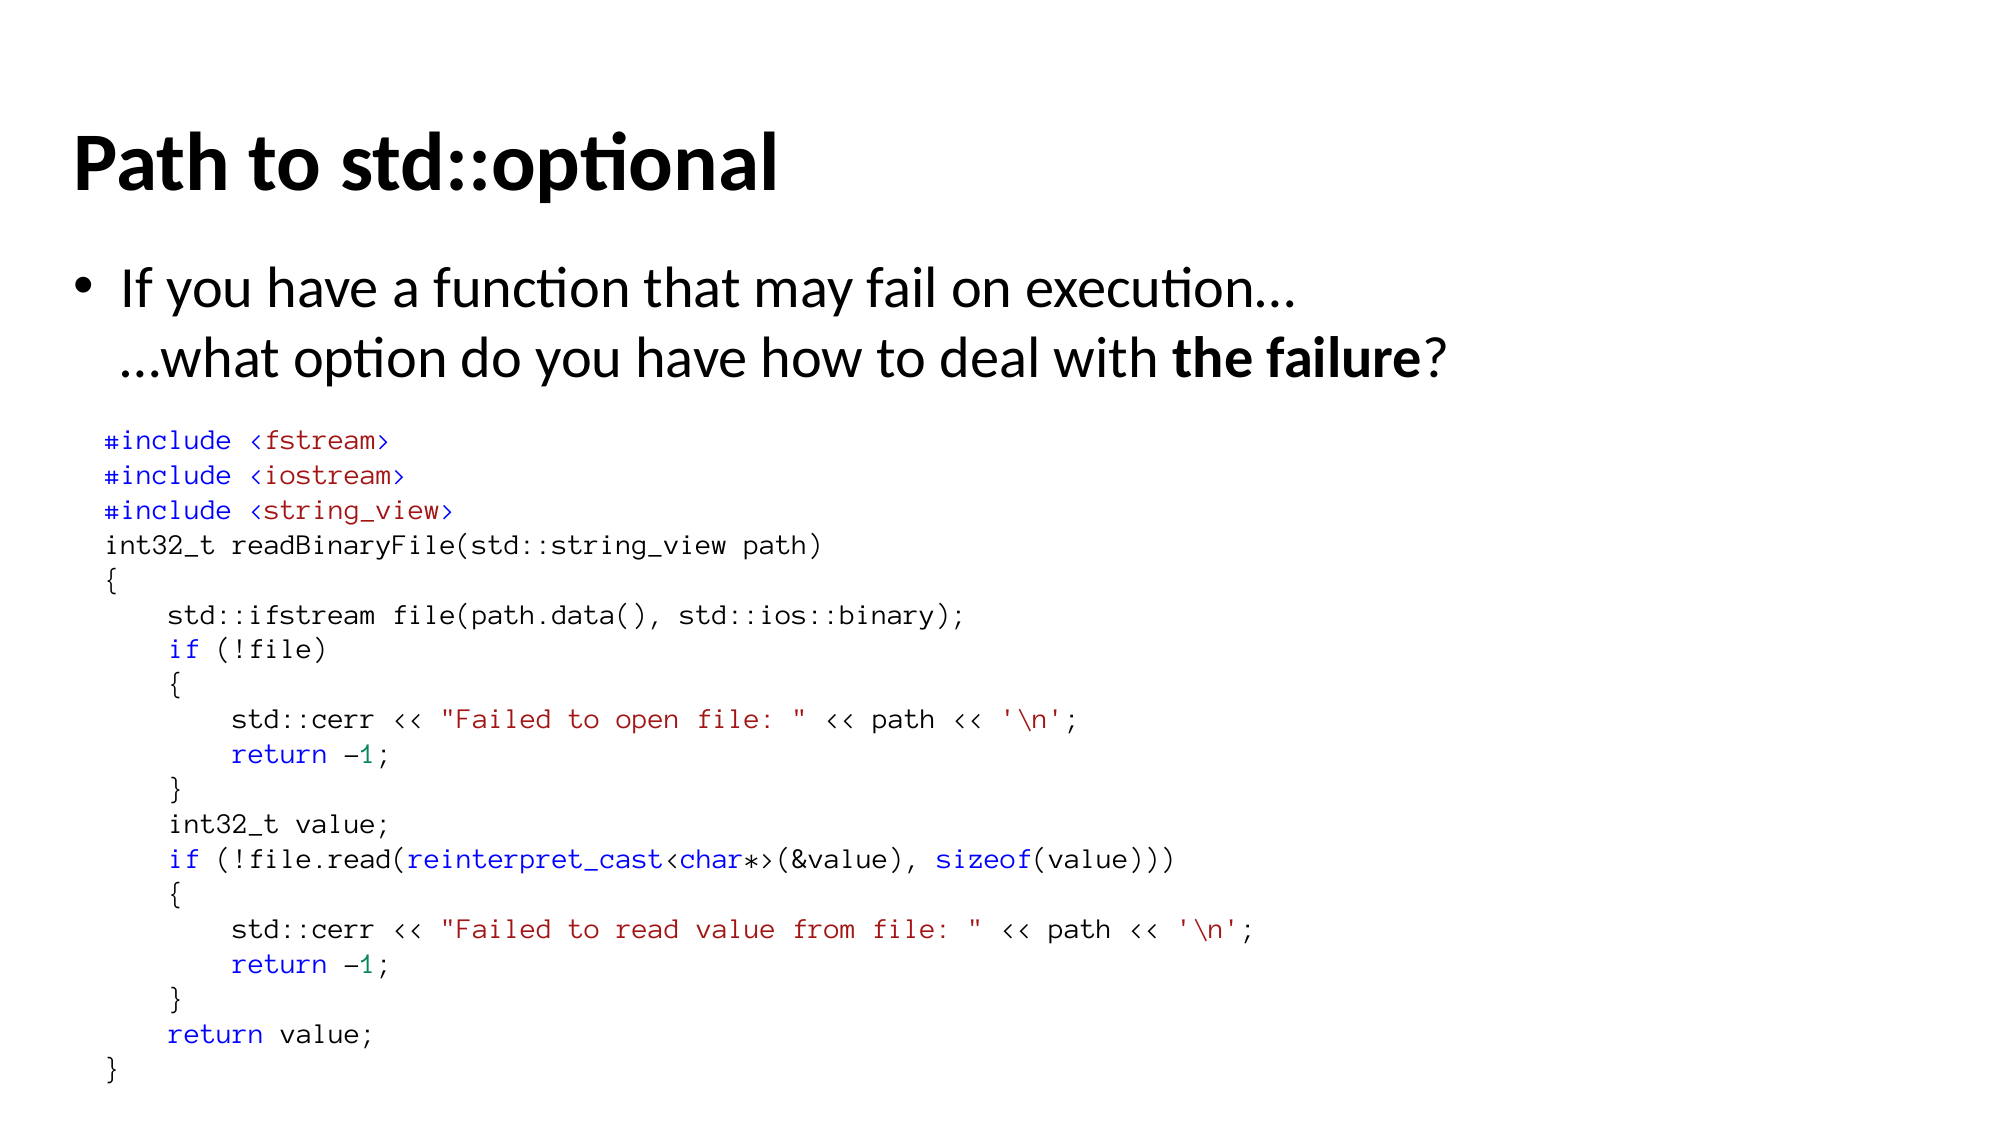

Path to std::optional
If you have a function that may fail on execution…
…what option do you have how to deal with the failure?

#include <fstream>
#include <iostream>
#include <string_view>
int32_t readBinaryFile(std::string_view path)
{
    std::ifstream file(path.data(), std::ios::binary);
    if (!file)
    {
        std::cerr << "Failed to open file: " << path << '\n';
        return -1;
    }
    int32_t value;
    if (!file.read(reinterpret_cast<char*>(&value), sizeof(value)))
    {
        std::cerr << "Failed to read value from file: " << path << '\n';
        return -1;
    }
    return value;
}